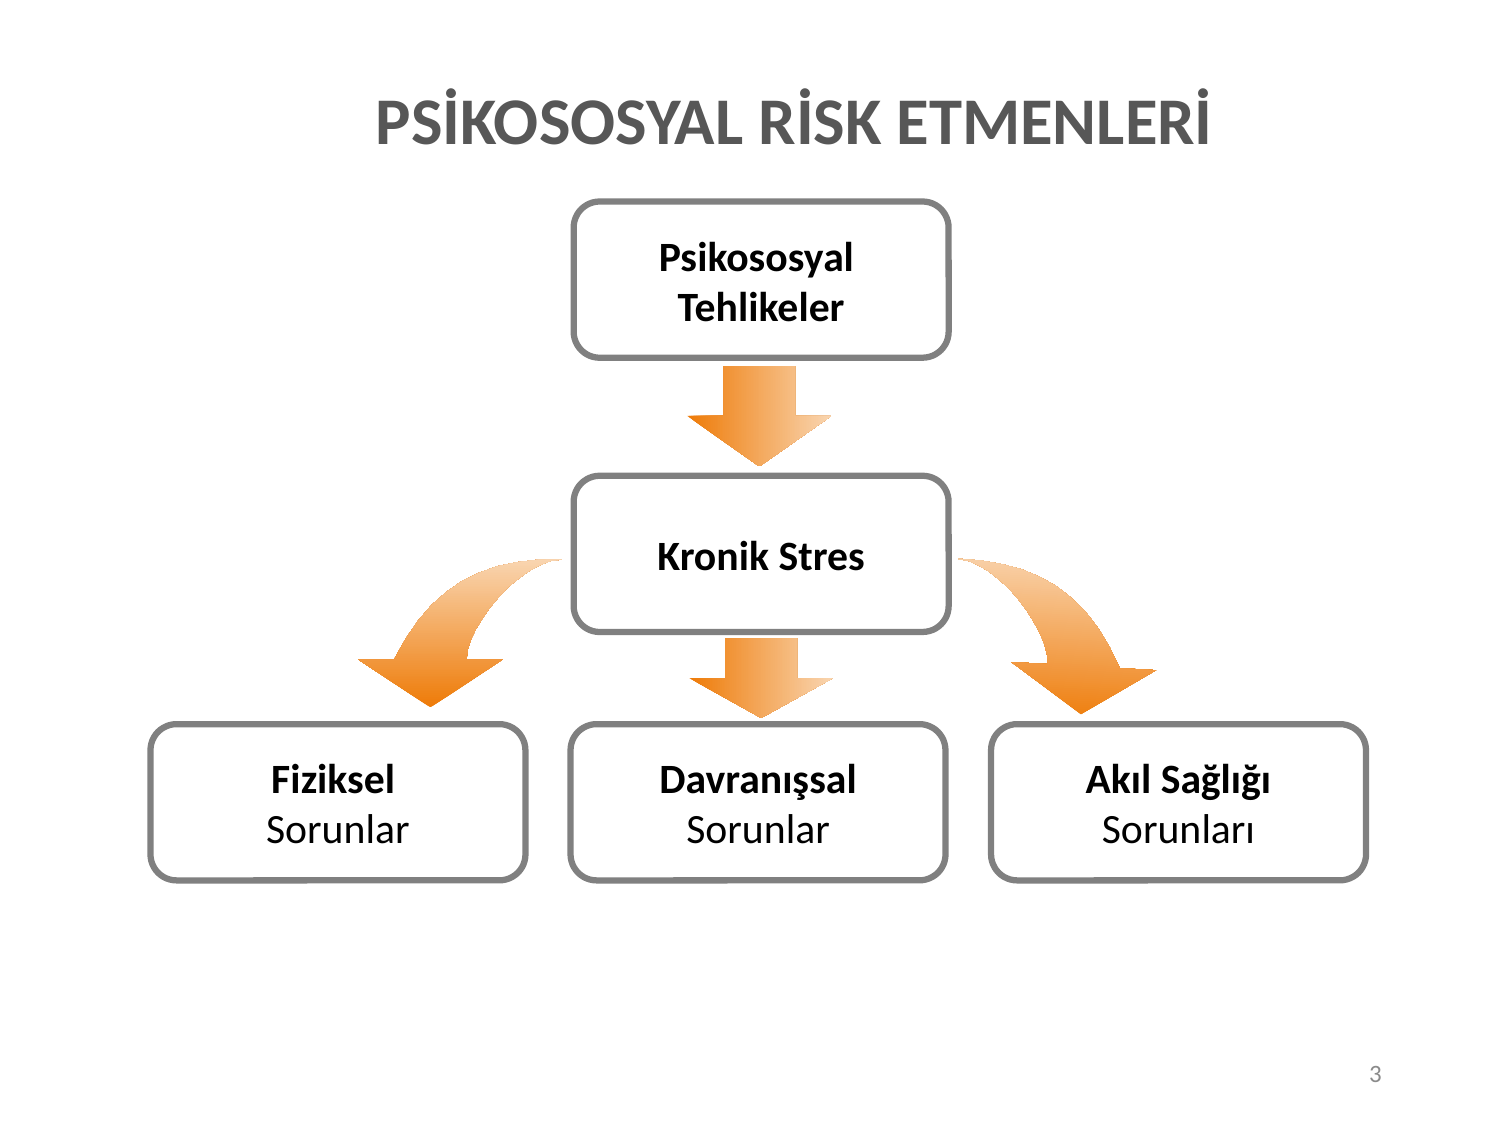

PSİKOSOSYAL RİSK ETMENLERİ
Psikososyal
Tehlikeler

Kronik Stres

Fiziksel
Sorunlar

Davranışsal
Sorunlar

Akıl Sağlığı
Sorunları

3